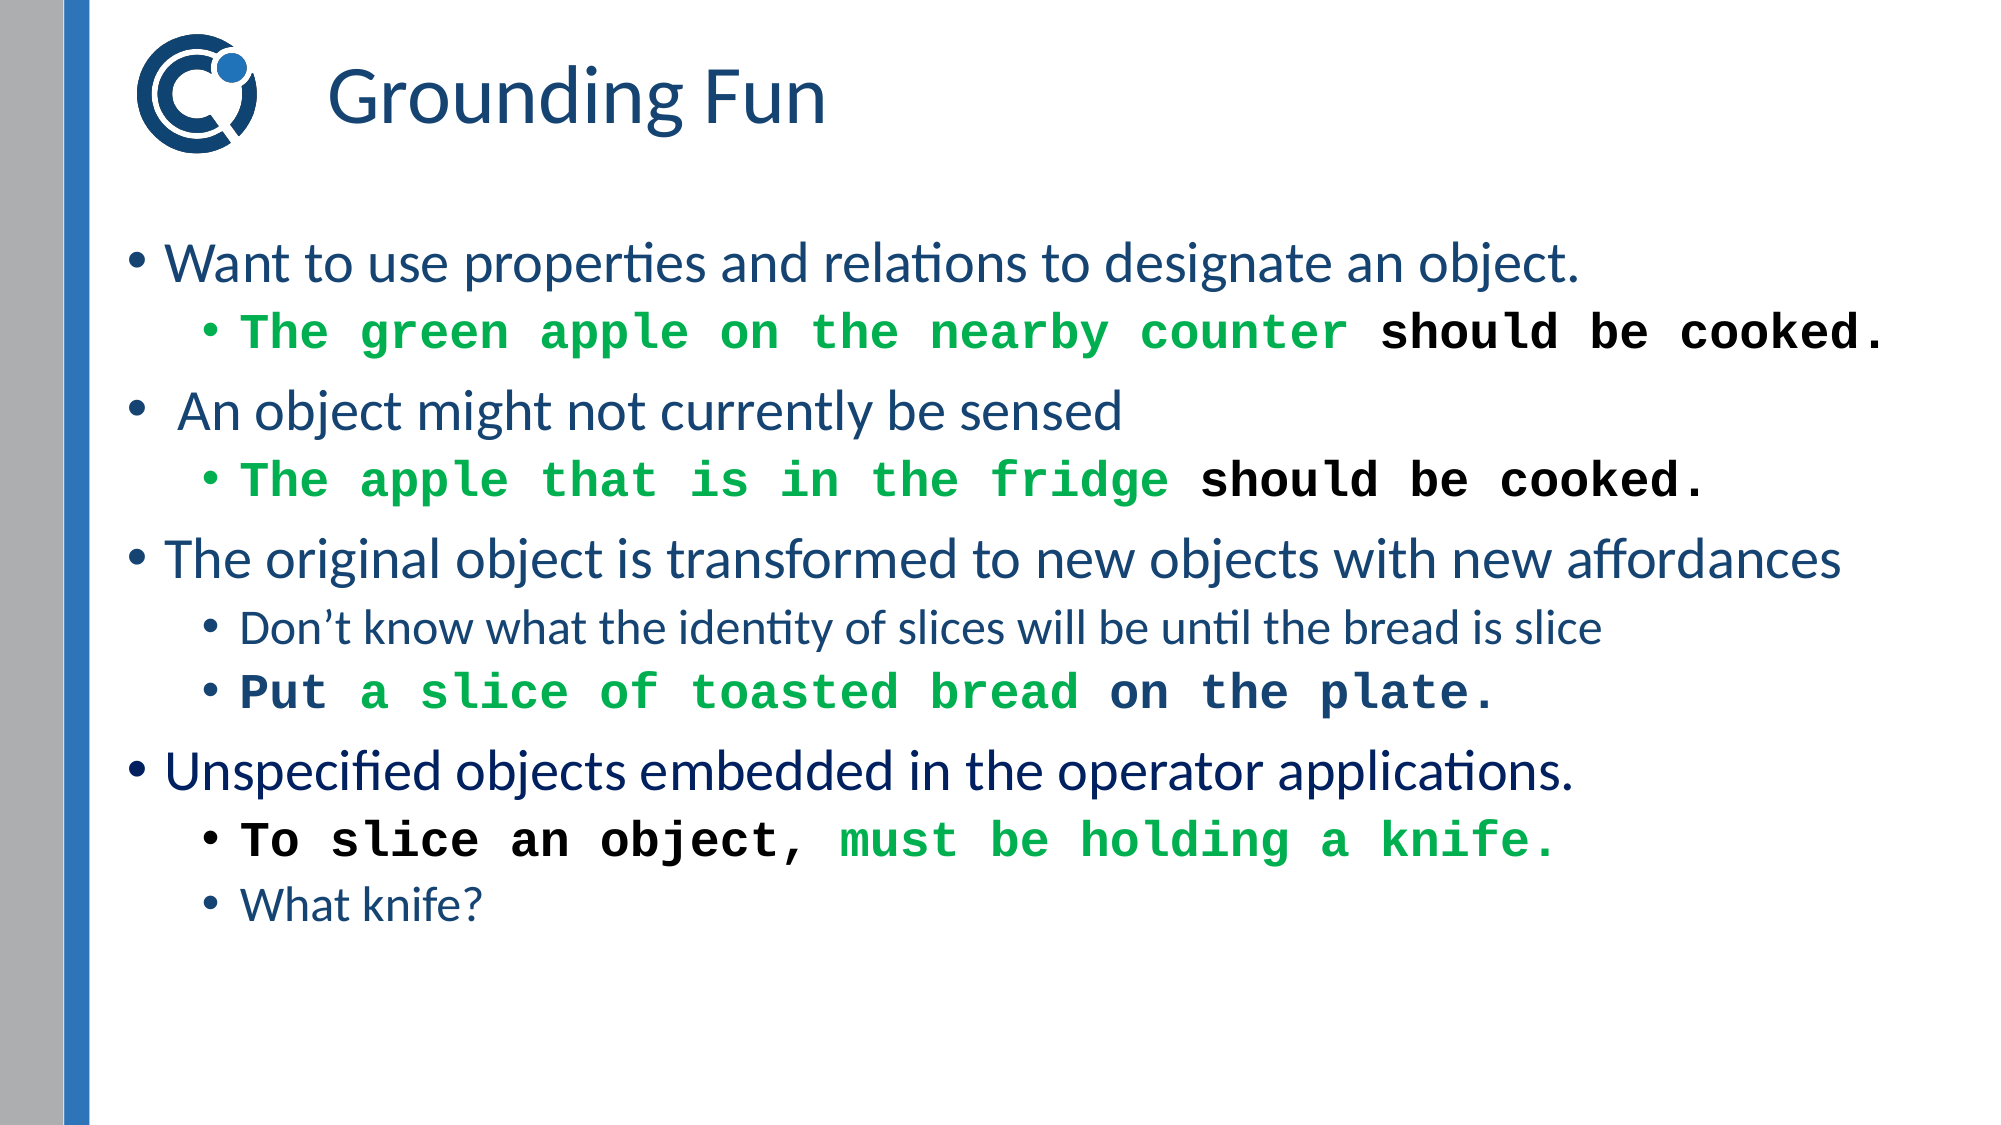

# Grounding Fun
Want to use properties and relations to designate an object.
The green apple on the nearby counter should be cooked.
 An object might not currently be sensed
The apple that is in the fridge should be cooked.
The original object is transformed to new objects with new affordances
Don’t know what the identity of slices will be until the bread is slice
Put a slice of toasted bread on the plate.
Unspecified objects embedded in the operator applications.
To slice an object, must be holding a knife.
What knife?

16